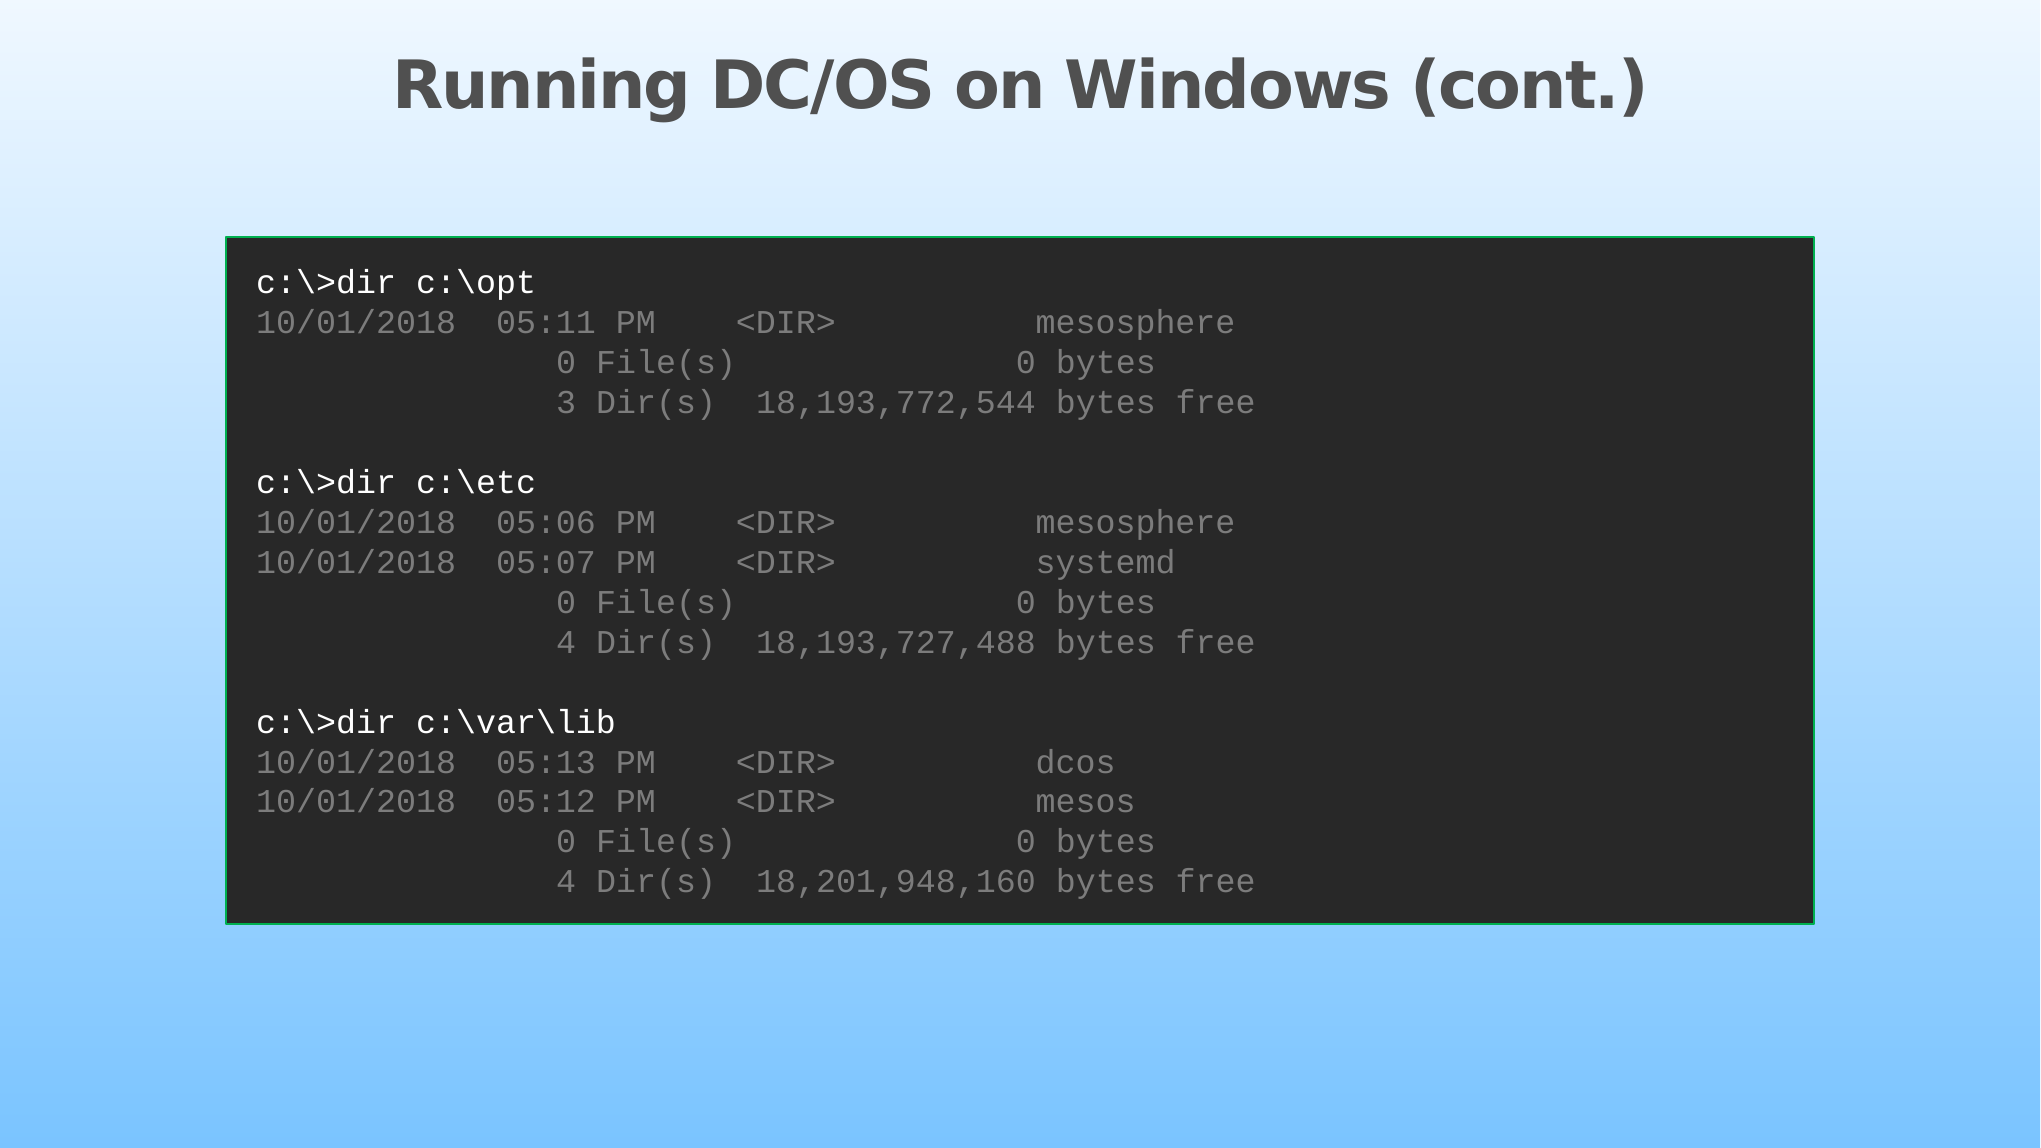

Running DC/OS on Windows (cont.)
c:\>dir c:\opt
10/01/2018  05:11 PM    <DIR>          mesosphere
               0 File(s)              0 bytes
               3 Dir(s)  18,193,772,544 bytes free

c:\>dir c:\etc
10/01/2018  05:06 PM    <DIR>          mesosphere
10/01/2018  05:07 PM    <DIR>          systemd
               0 File(s)              0 bytes
               4 Dir(s)  18,193,727,488 bytes free

c:\>dir c:\var\lib
10/01/2018  05:13 PM    <DIR>          dcos
10/01/2018  05:12 PM    <DIR>          mesos
               0 File(s)              0 bytes
               4 Dir(s)  18,201,948,160 bytes free